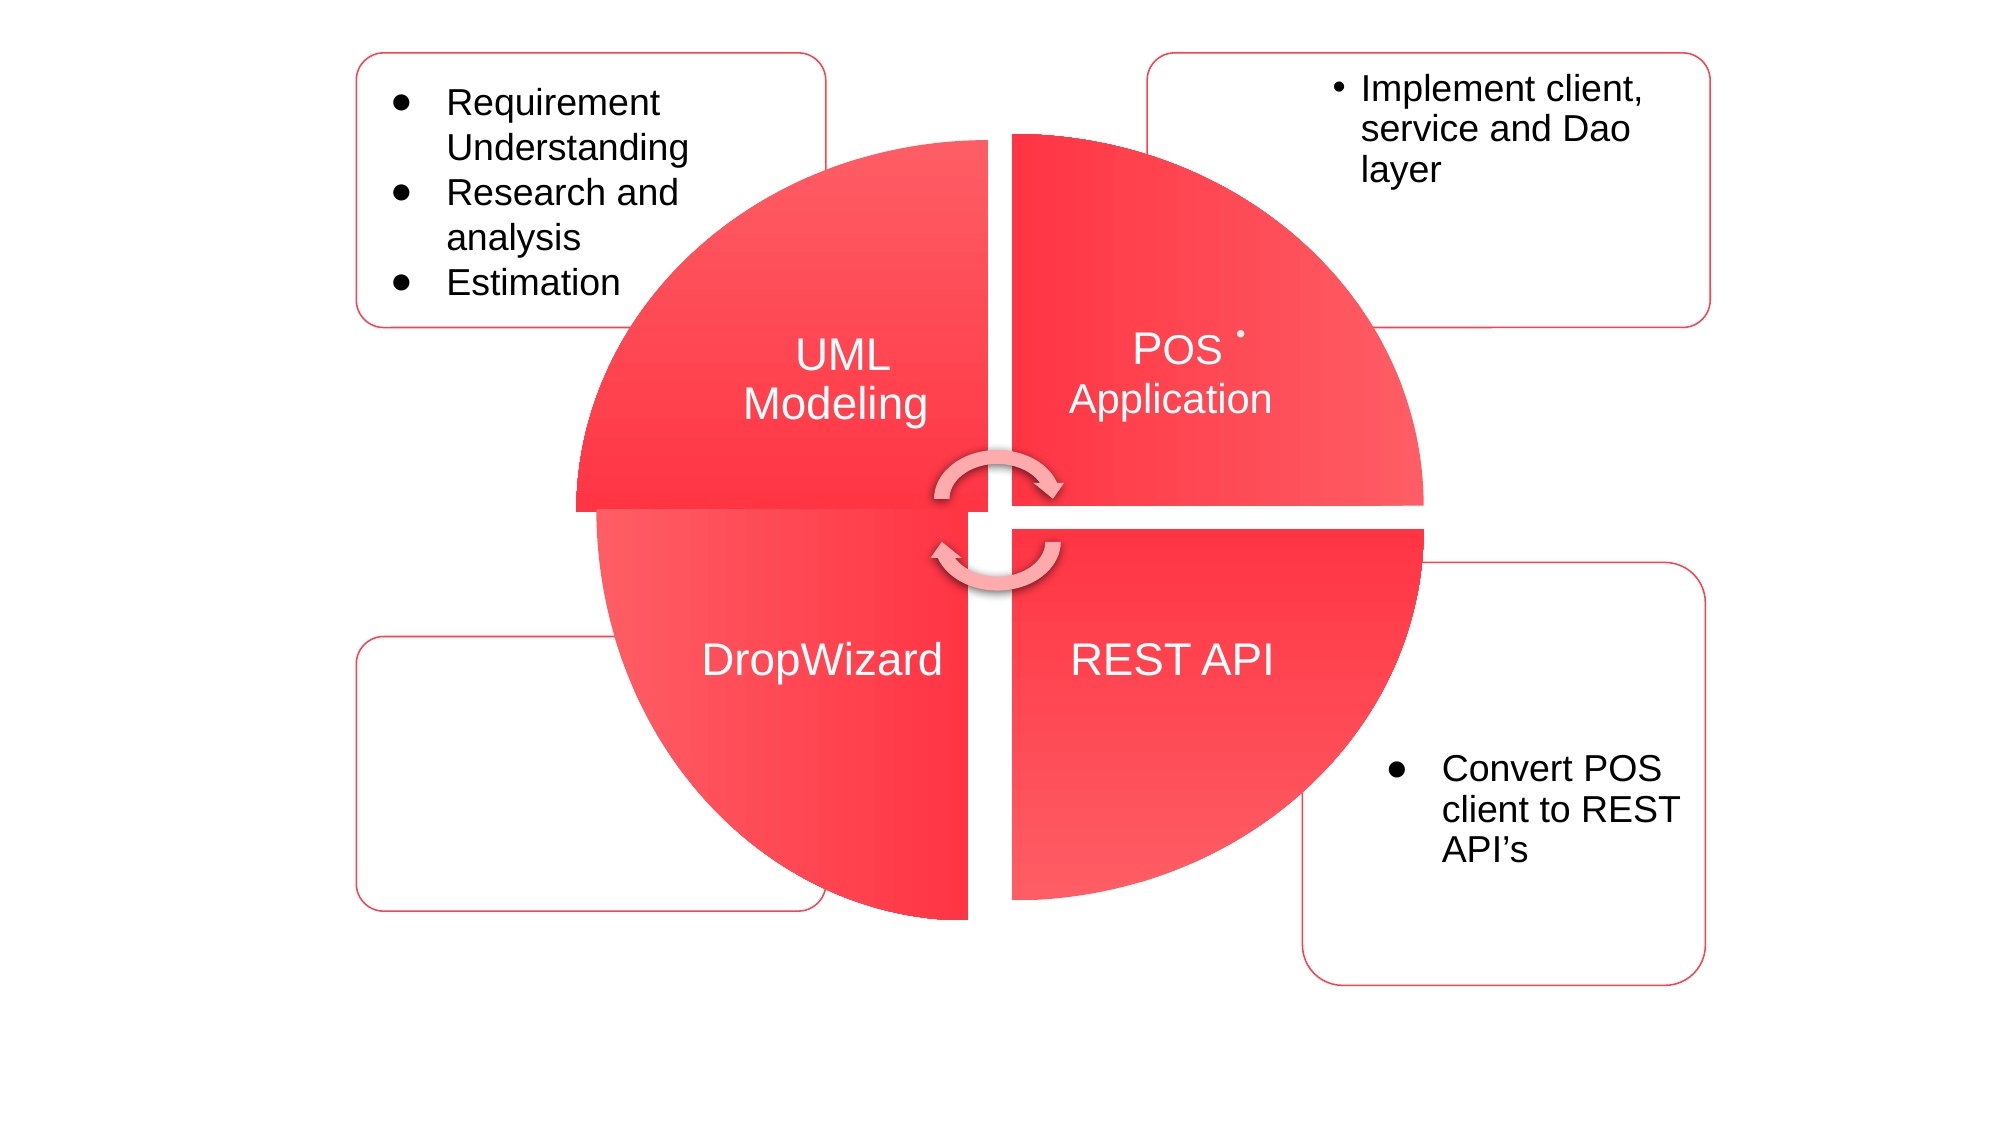

Implement client, service and Dao layer

POS
Application
UML Modeling

DropWizard
REST API

Convert POS client to REST API’s
Requirement Understanding
Research and analysis
Estimation